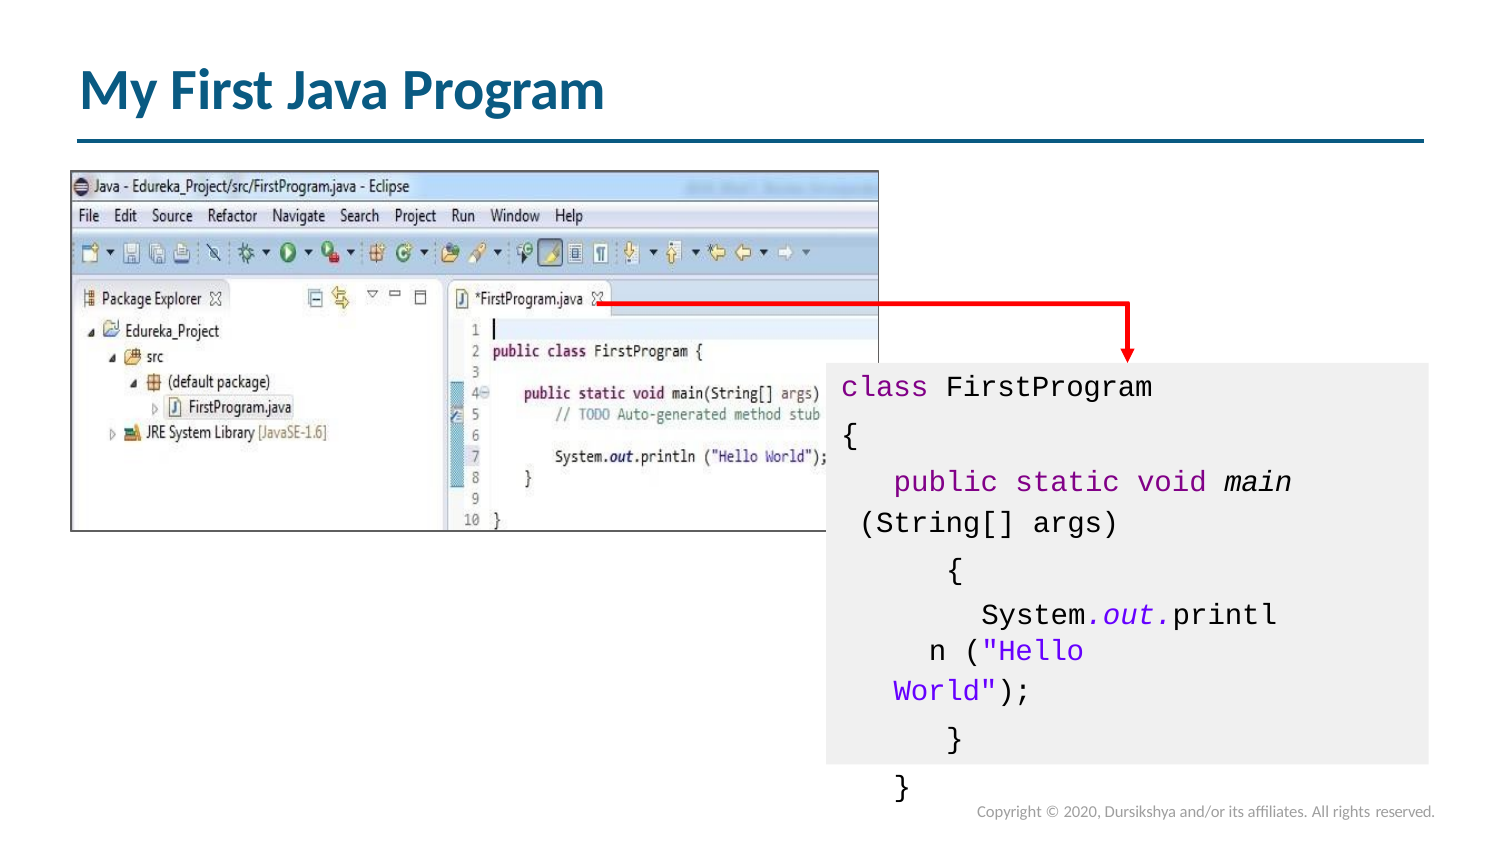

# My First Java Program

class FirstProgram
{
public static void main  (String[] args)
{
System.out.println ("Hello
World");
}
}
Copyright © 2020, Dursikshya and/or its affiliates. All rights reserved.